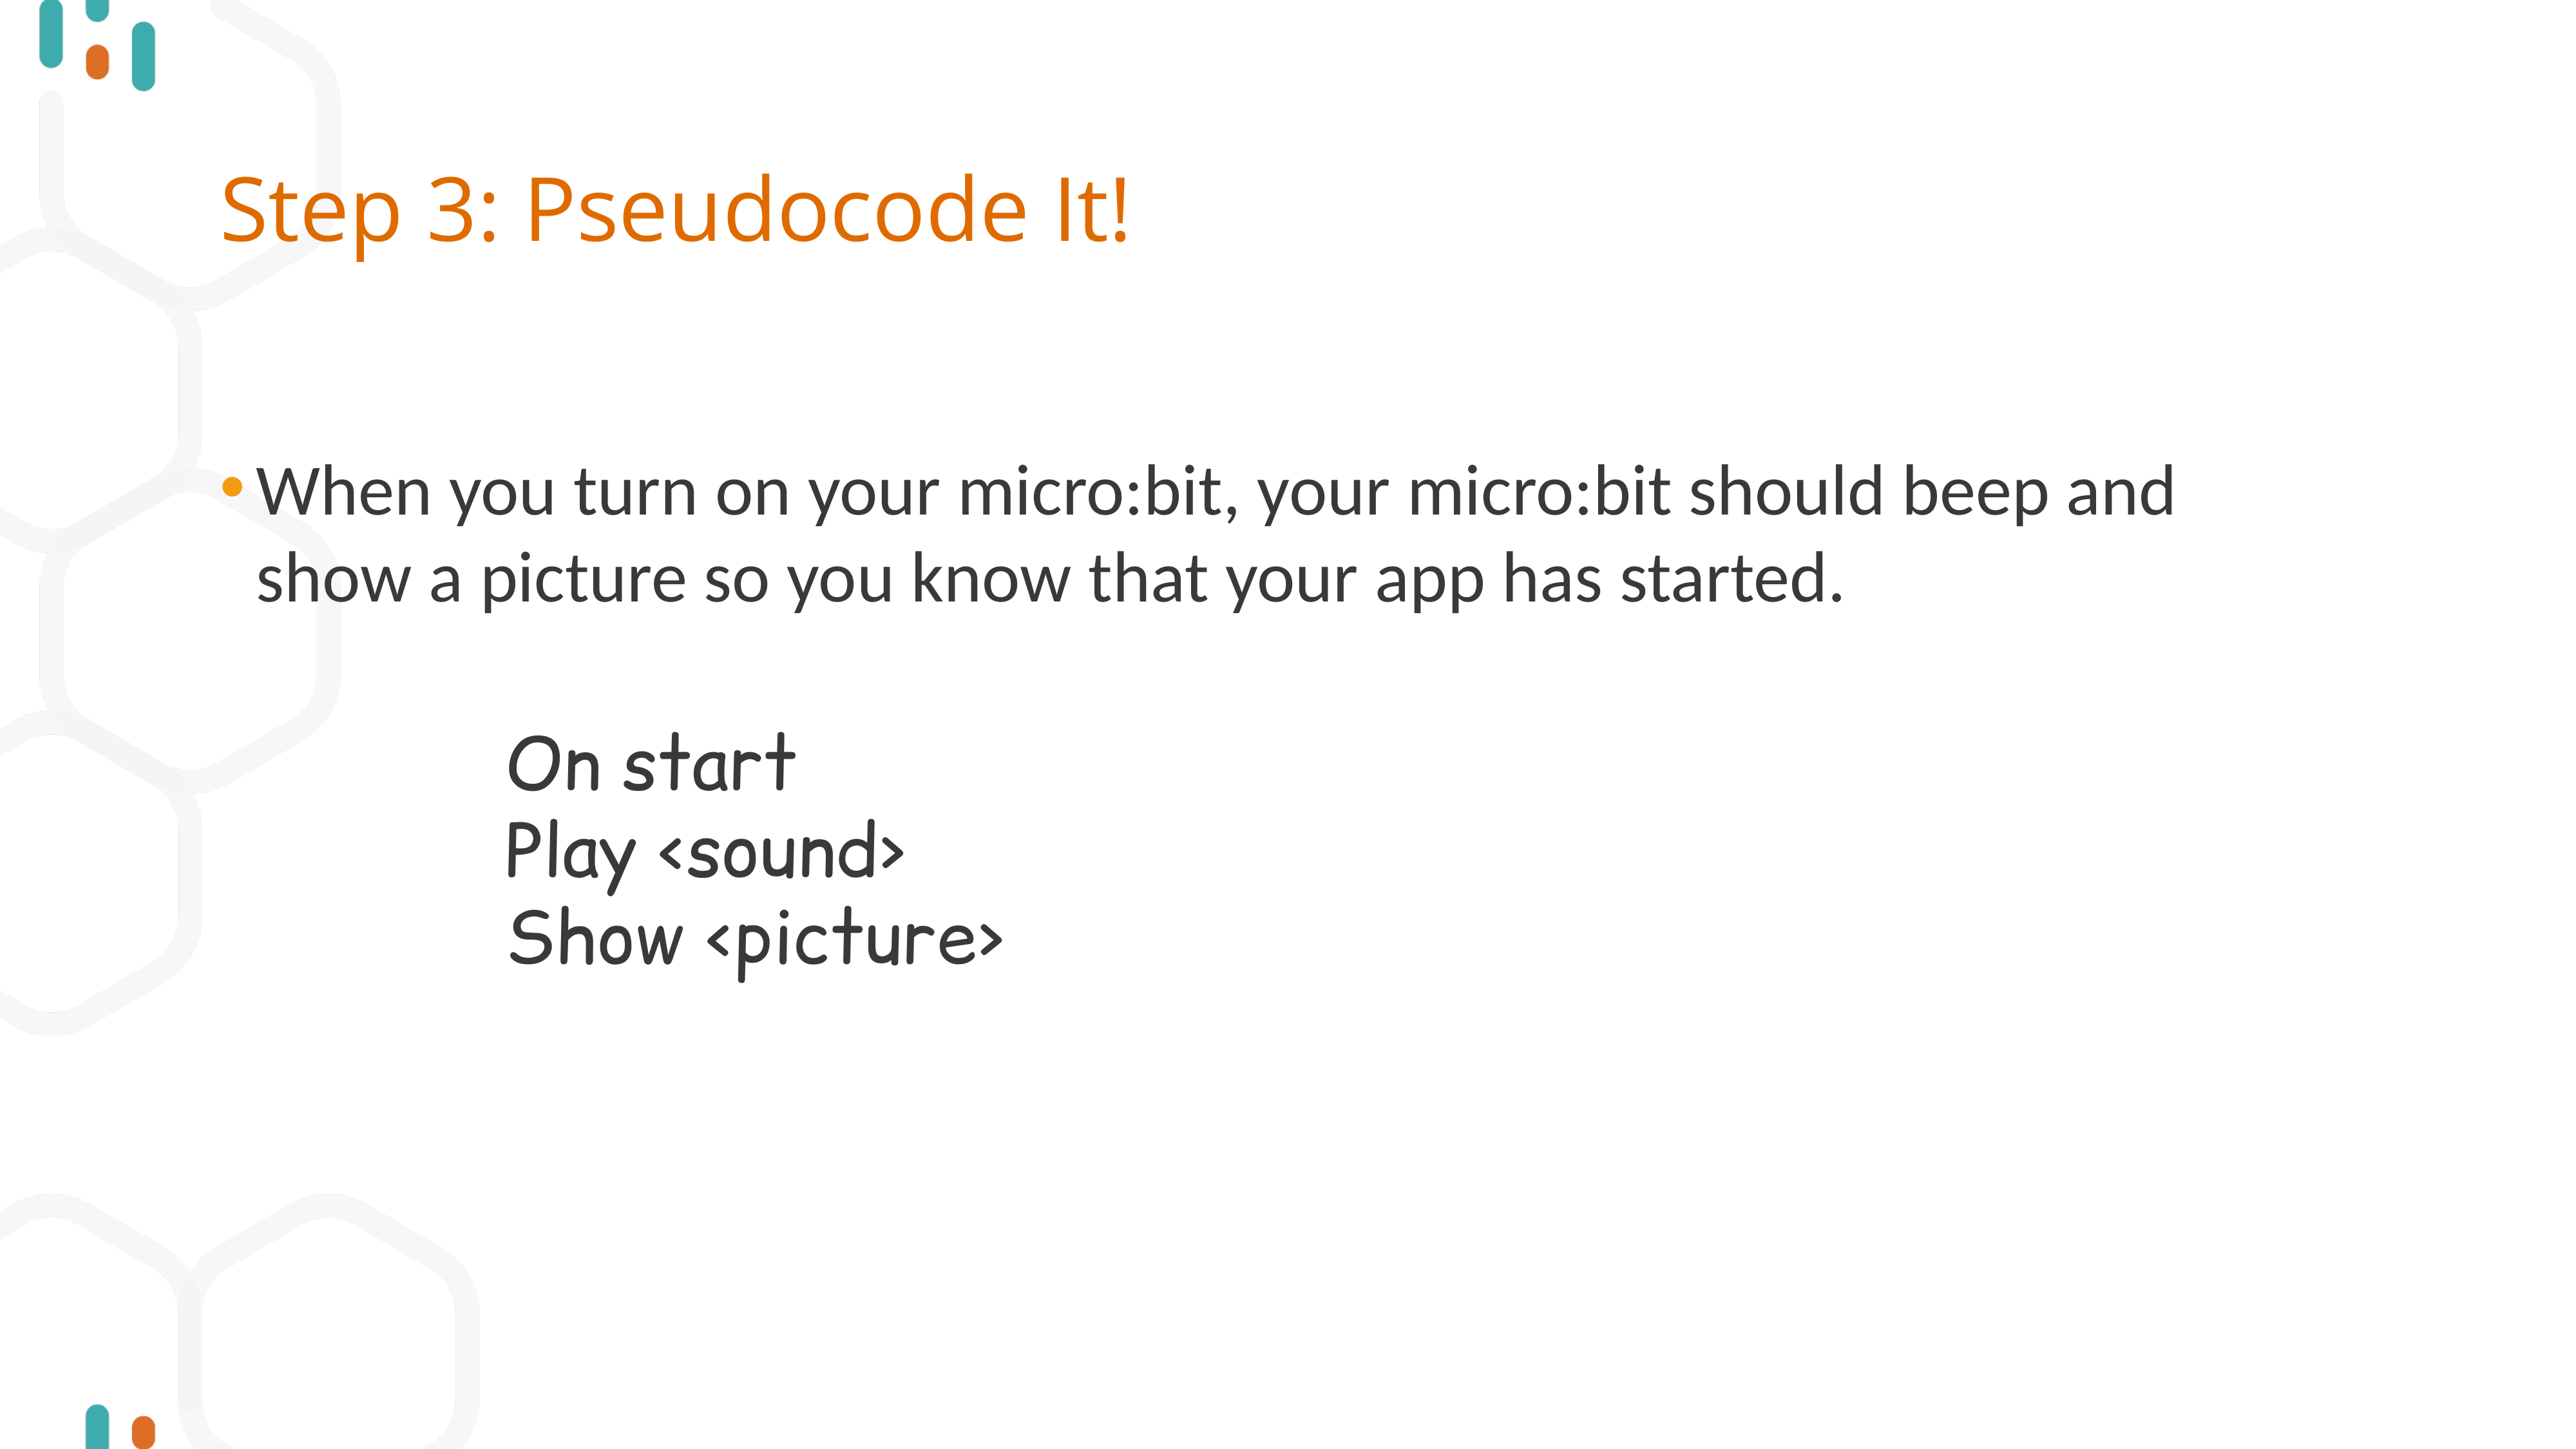

# Step 3: Pseudocode It!

When you turn on your micro:bit, your micro:bit should beep and show a picture so you know that your app has started.
On start
Play <sound>
Show <picture>